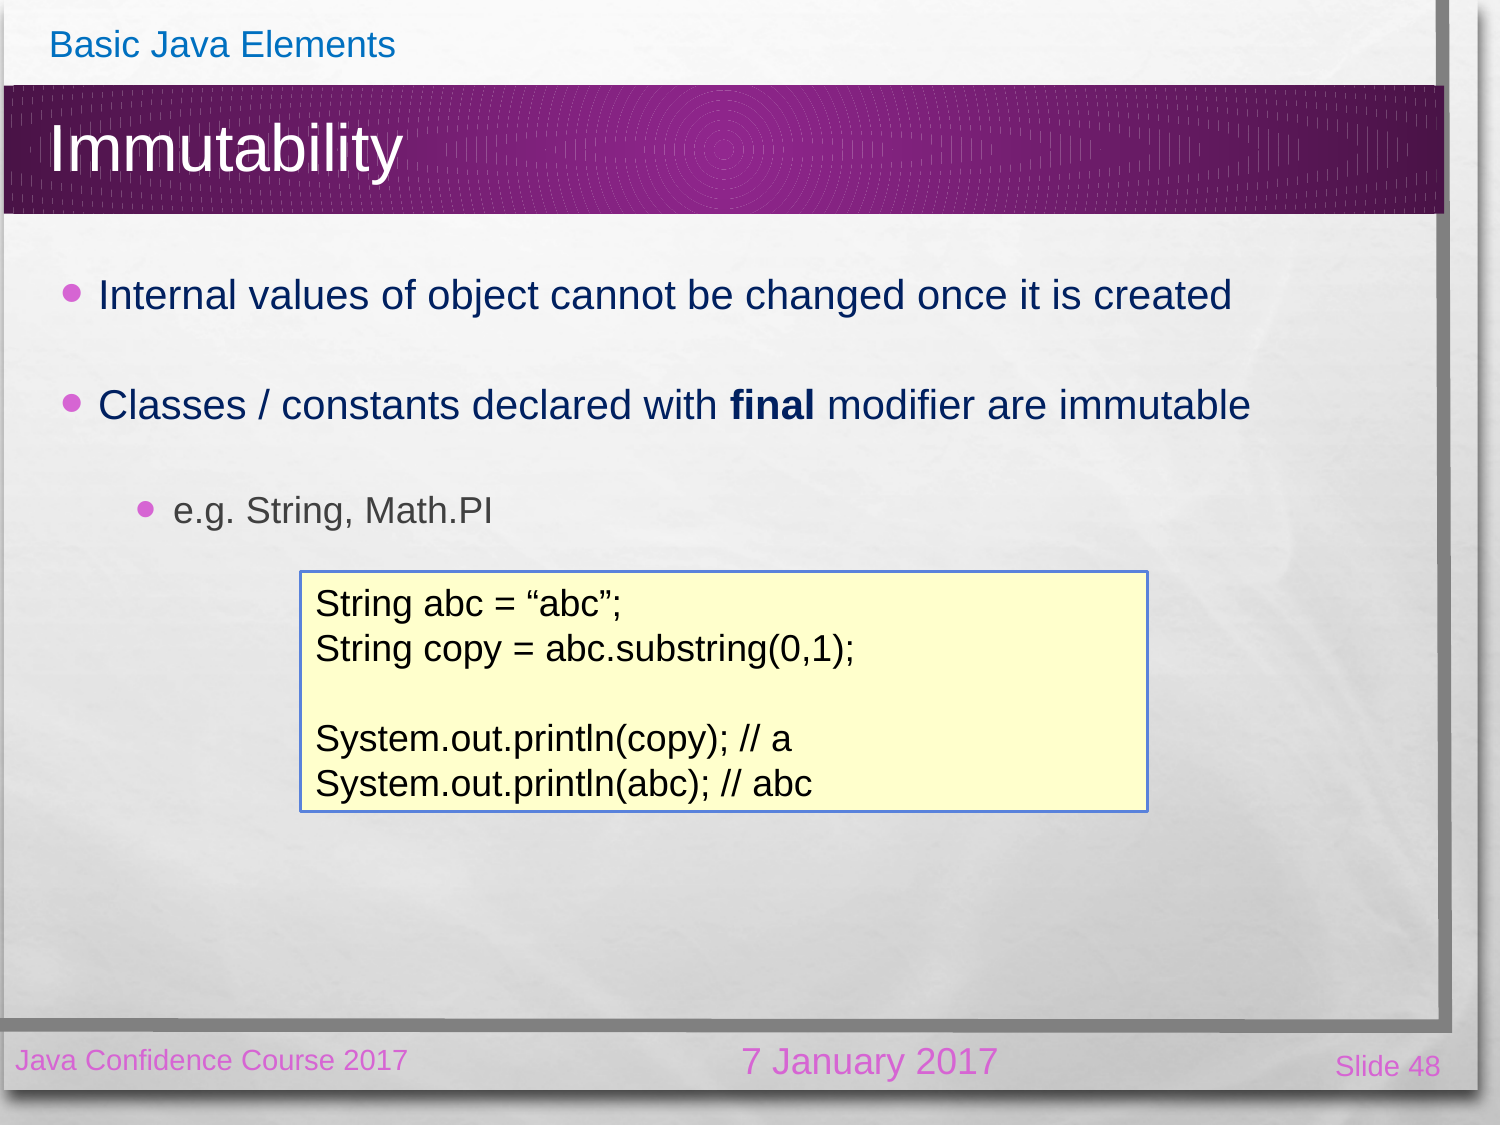

# Immutability
Internal values of object cannot be changed once it is created
Classes / constants declared with final modifier are immutable
e.g. String, Math.PI
String abc = “abc”;
String copy = abc.substring(0,1);

System.out.println(copy); // a
System.out.println(abc); // abc
7 January 2017
Java Confidence Course 2017
Slide 48